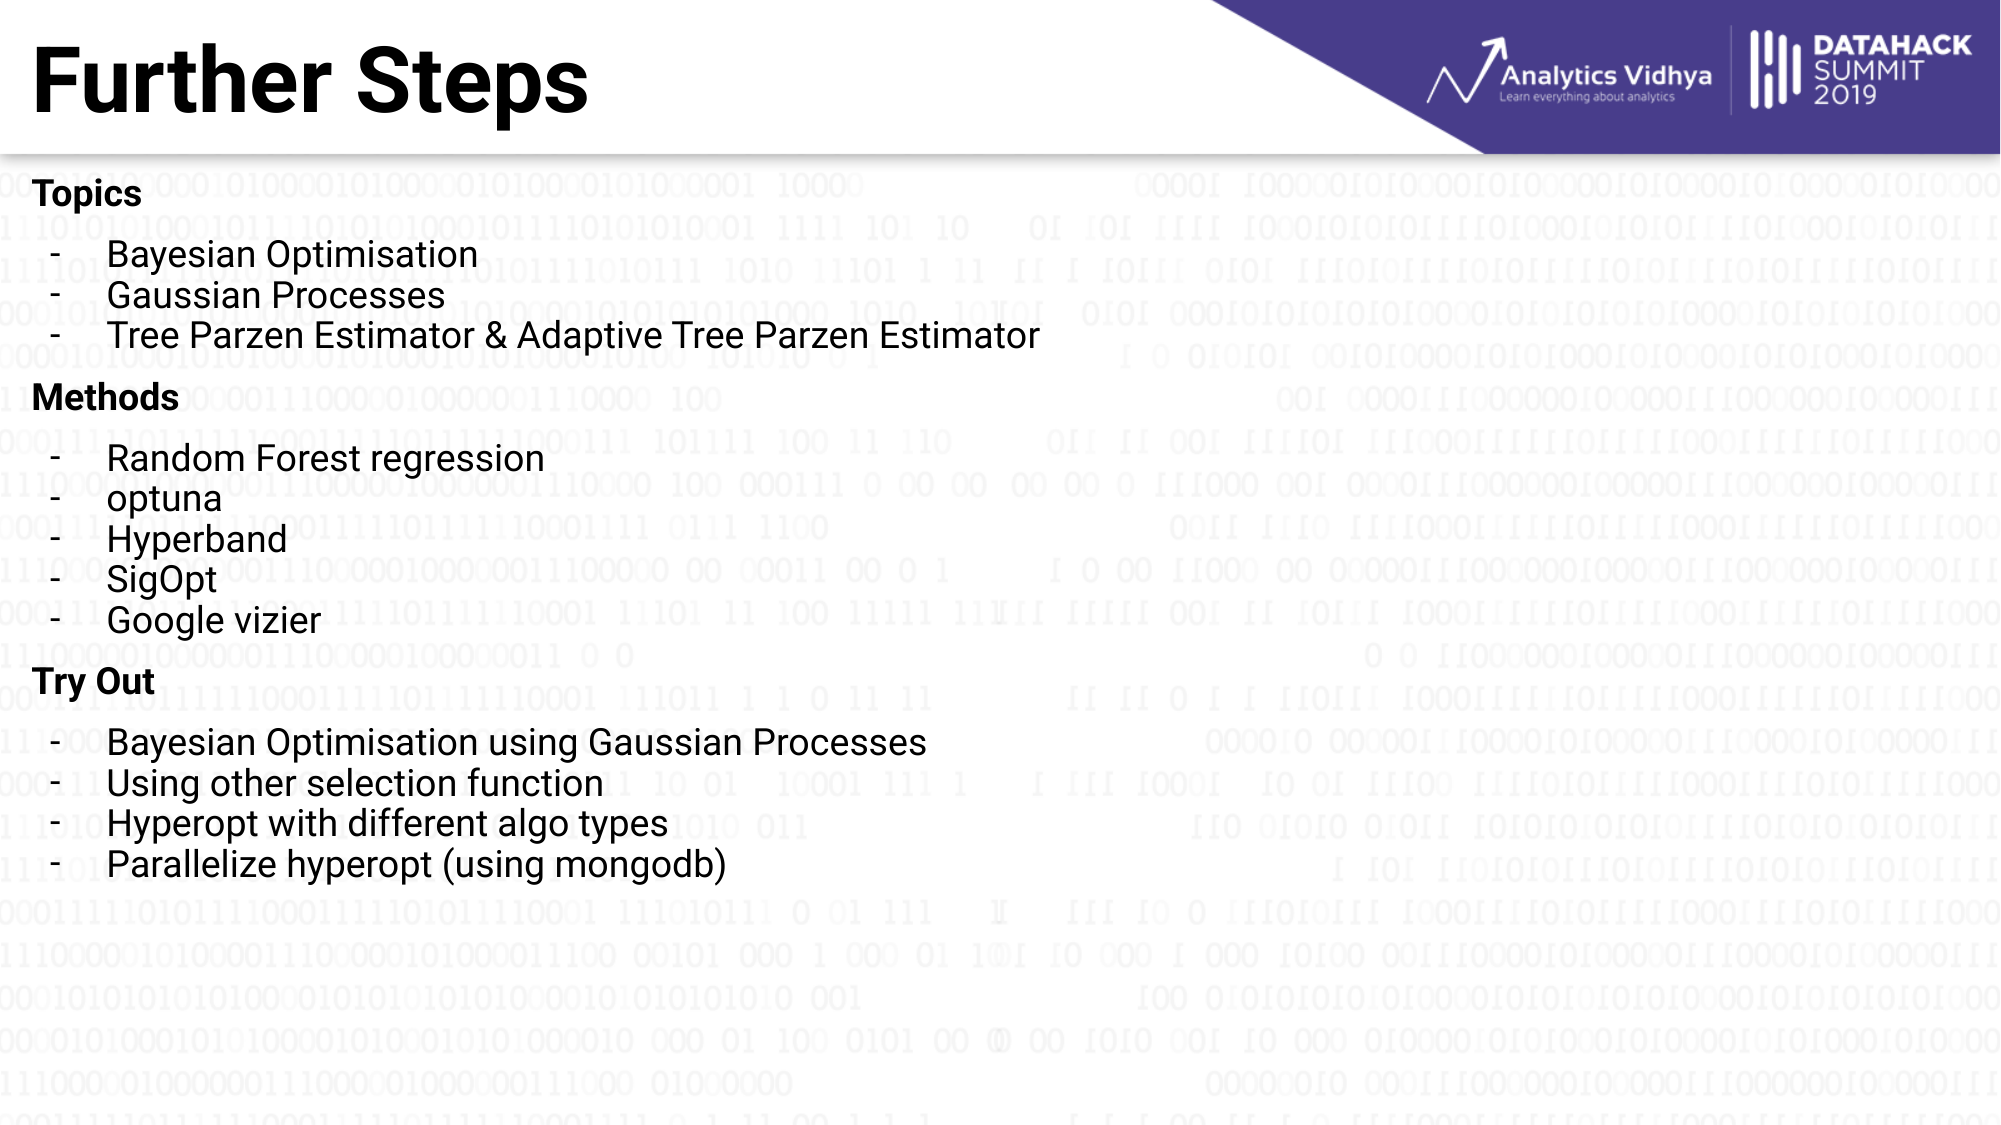

# Further Steps
Topics
Bayesian Optimisation
Gaussian Processes
Tree Parzen Estimator & Adaptive Tree Parzen Estimator
Methods
Random Forest regression
optuna
Hyperband
SigOpt
Google vizier
Try Out
Bayesian Optimisation using Gaussian Processes
Using other selection function
Hyperopt with different algo types
Parallelize hyperopt (using mongodb)